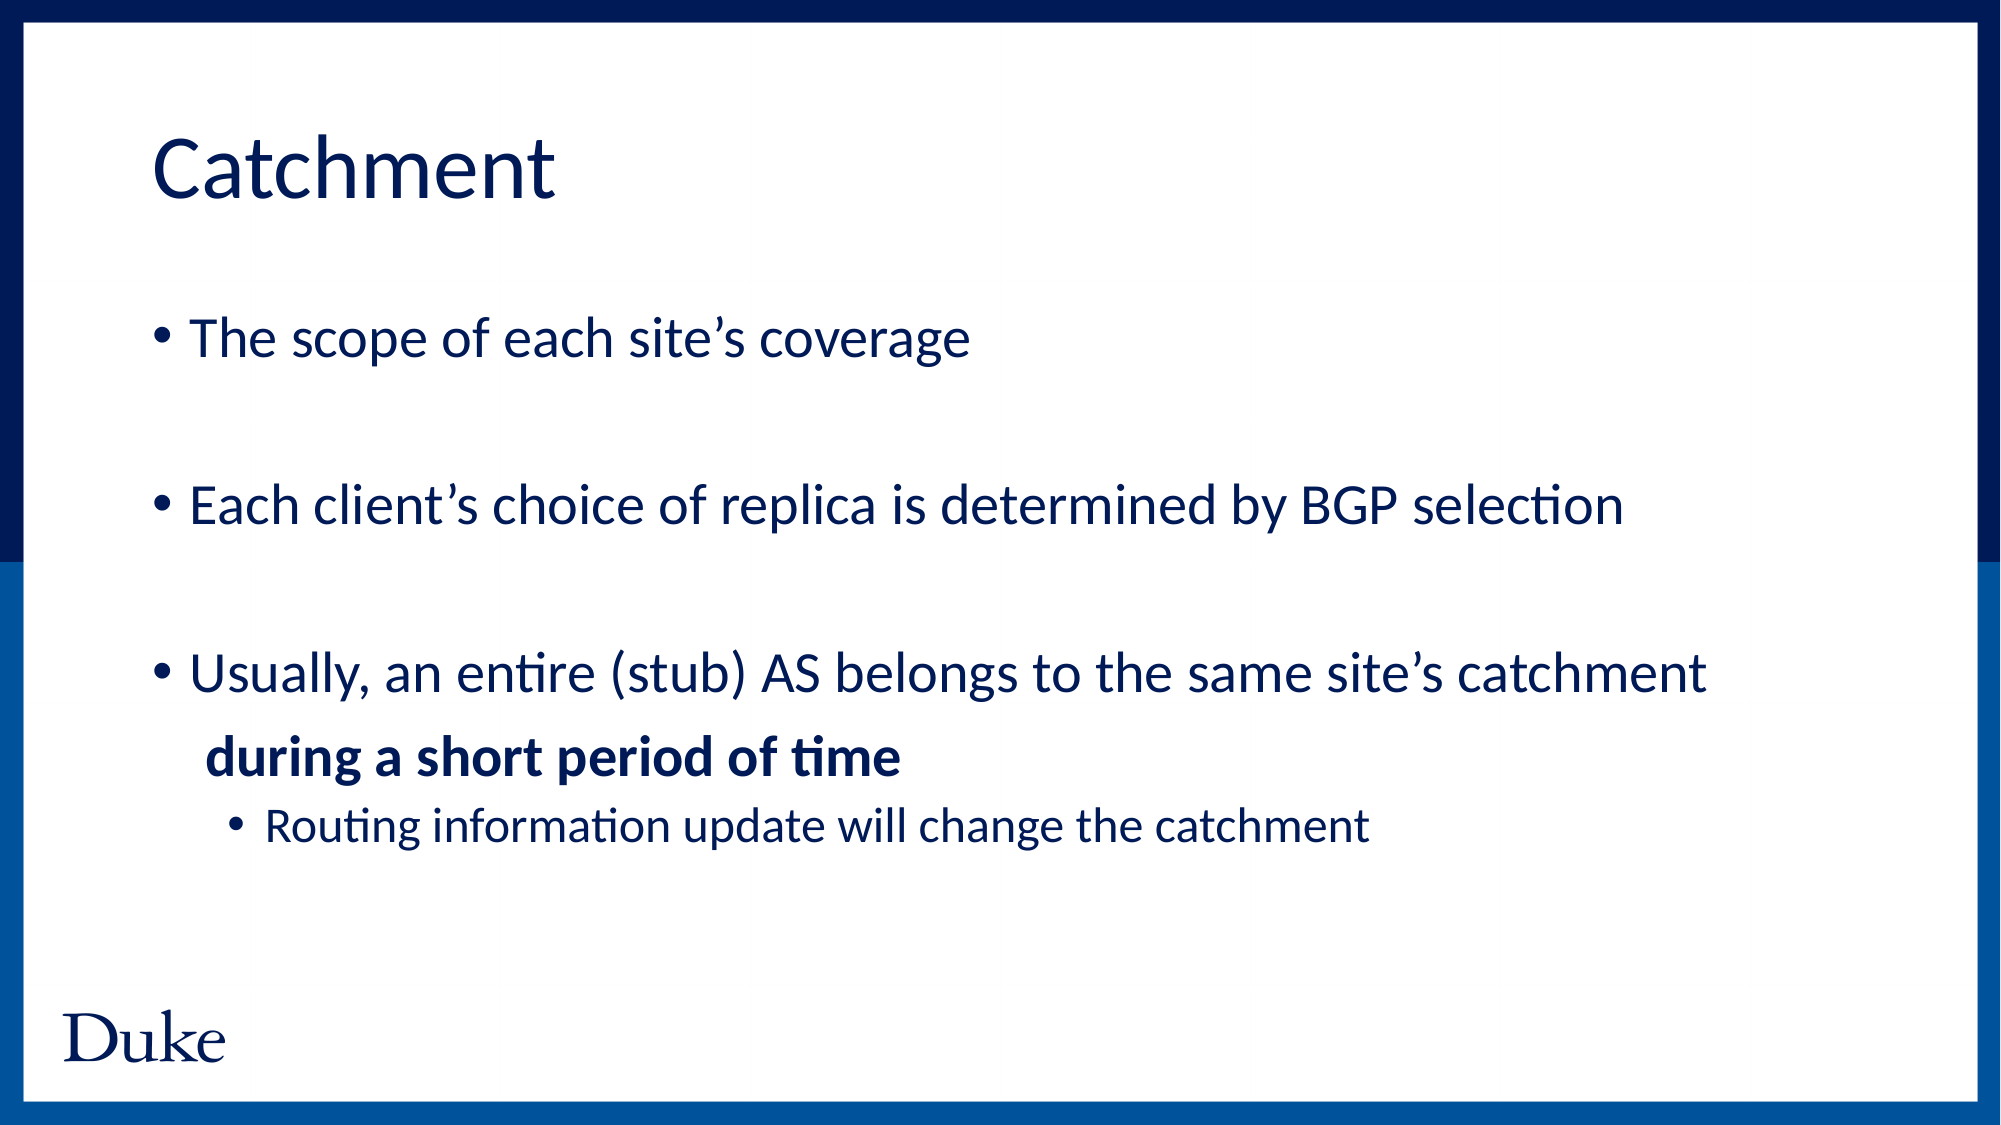

# Catchment
The scope of each site’s coverage

Each client’s choice of replica is determined by BGP selection

Usually, an entire (stub) AS belongs to the same site’s catchment
    during a short period of time
Routing information update will change the catchment